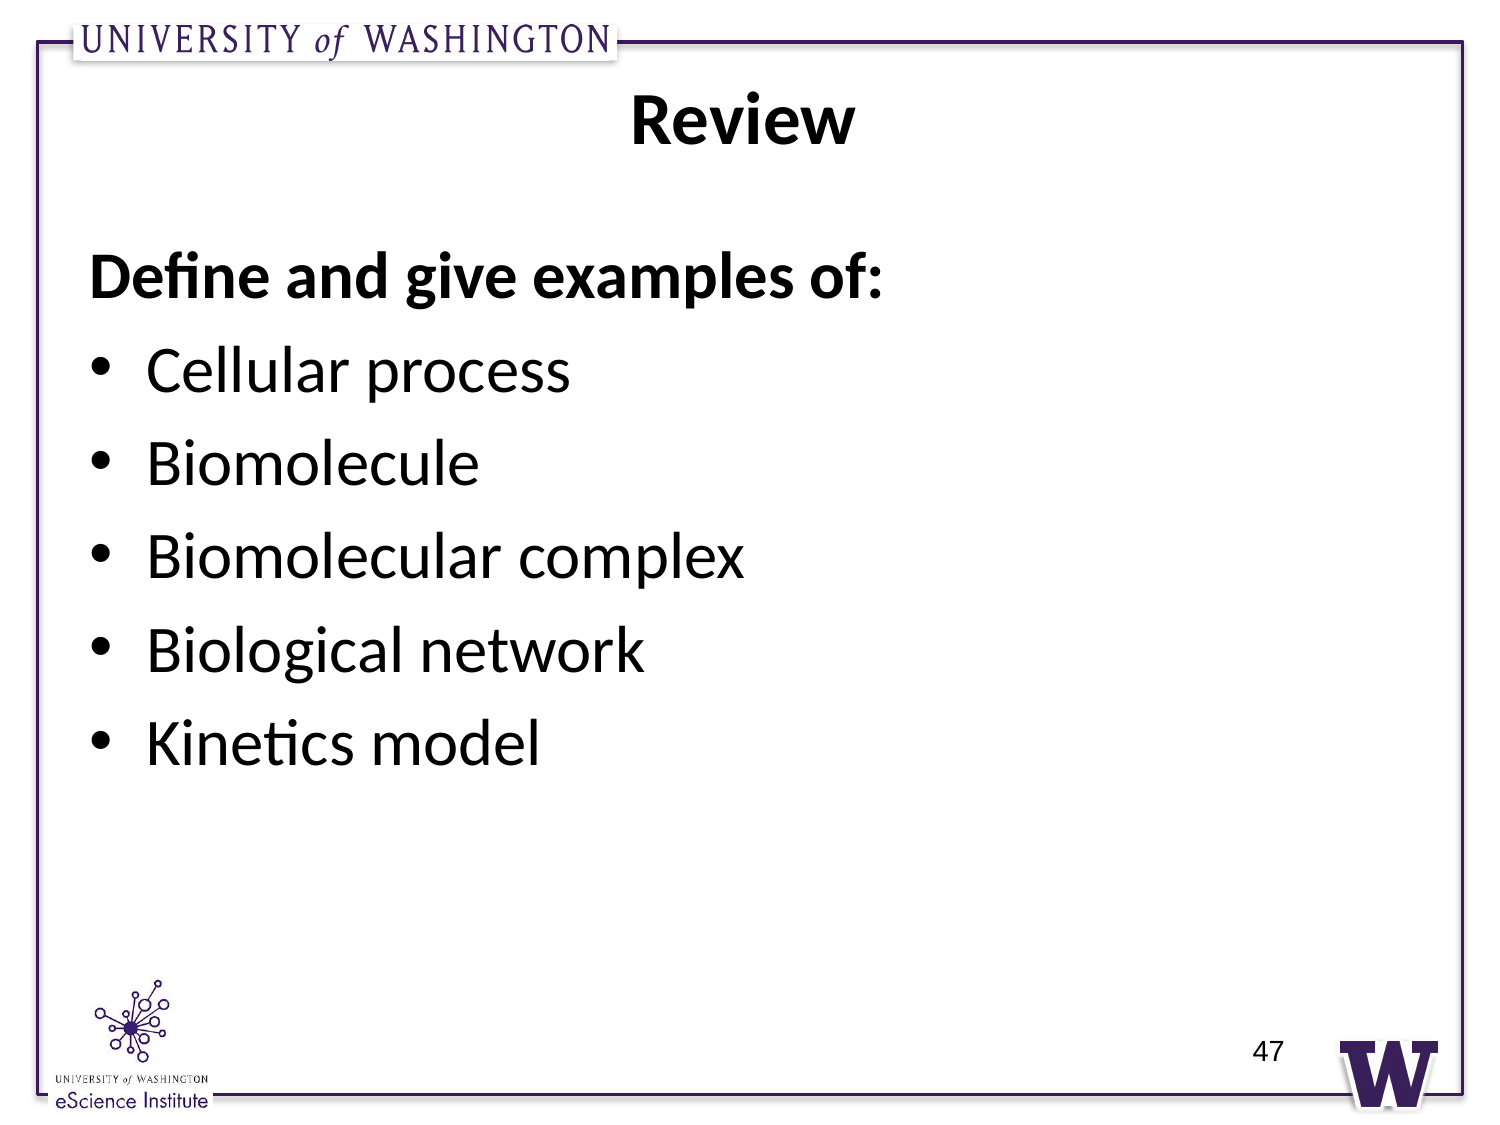

# Review
Define and give examples of:
Cellular process
Biomolecule
Biomolecular complex
Biological network
Kinetics model
47